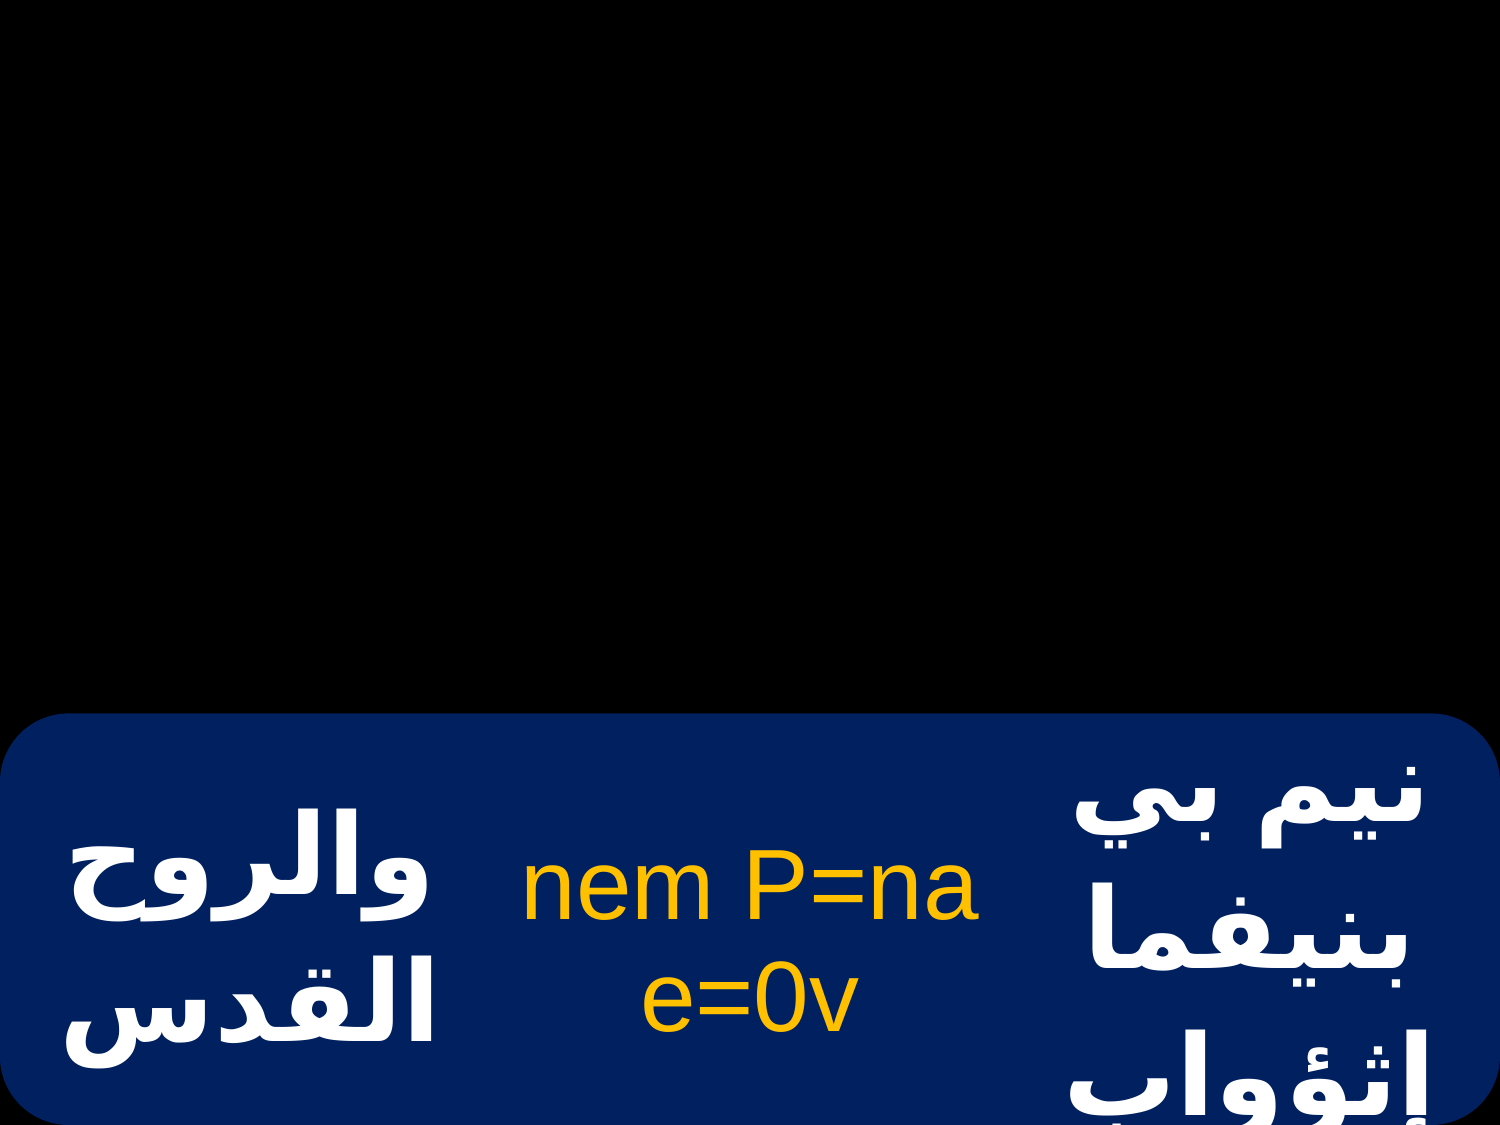

| والروح القدس | nem P=na e=0v | نيم بي بنيفما إثؤواب |
| --- | --- | --- |